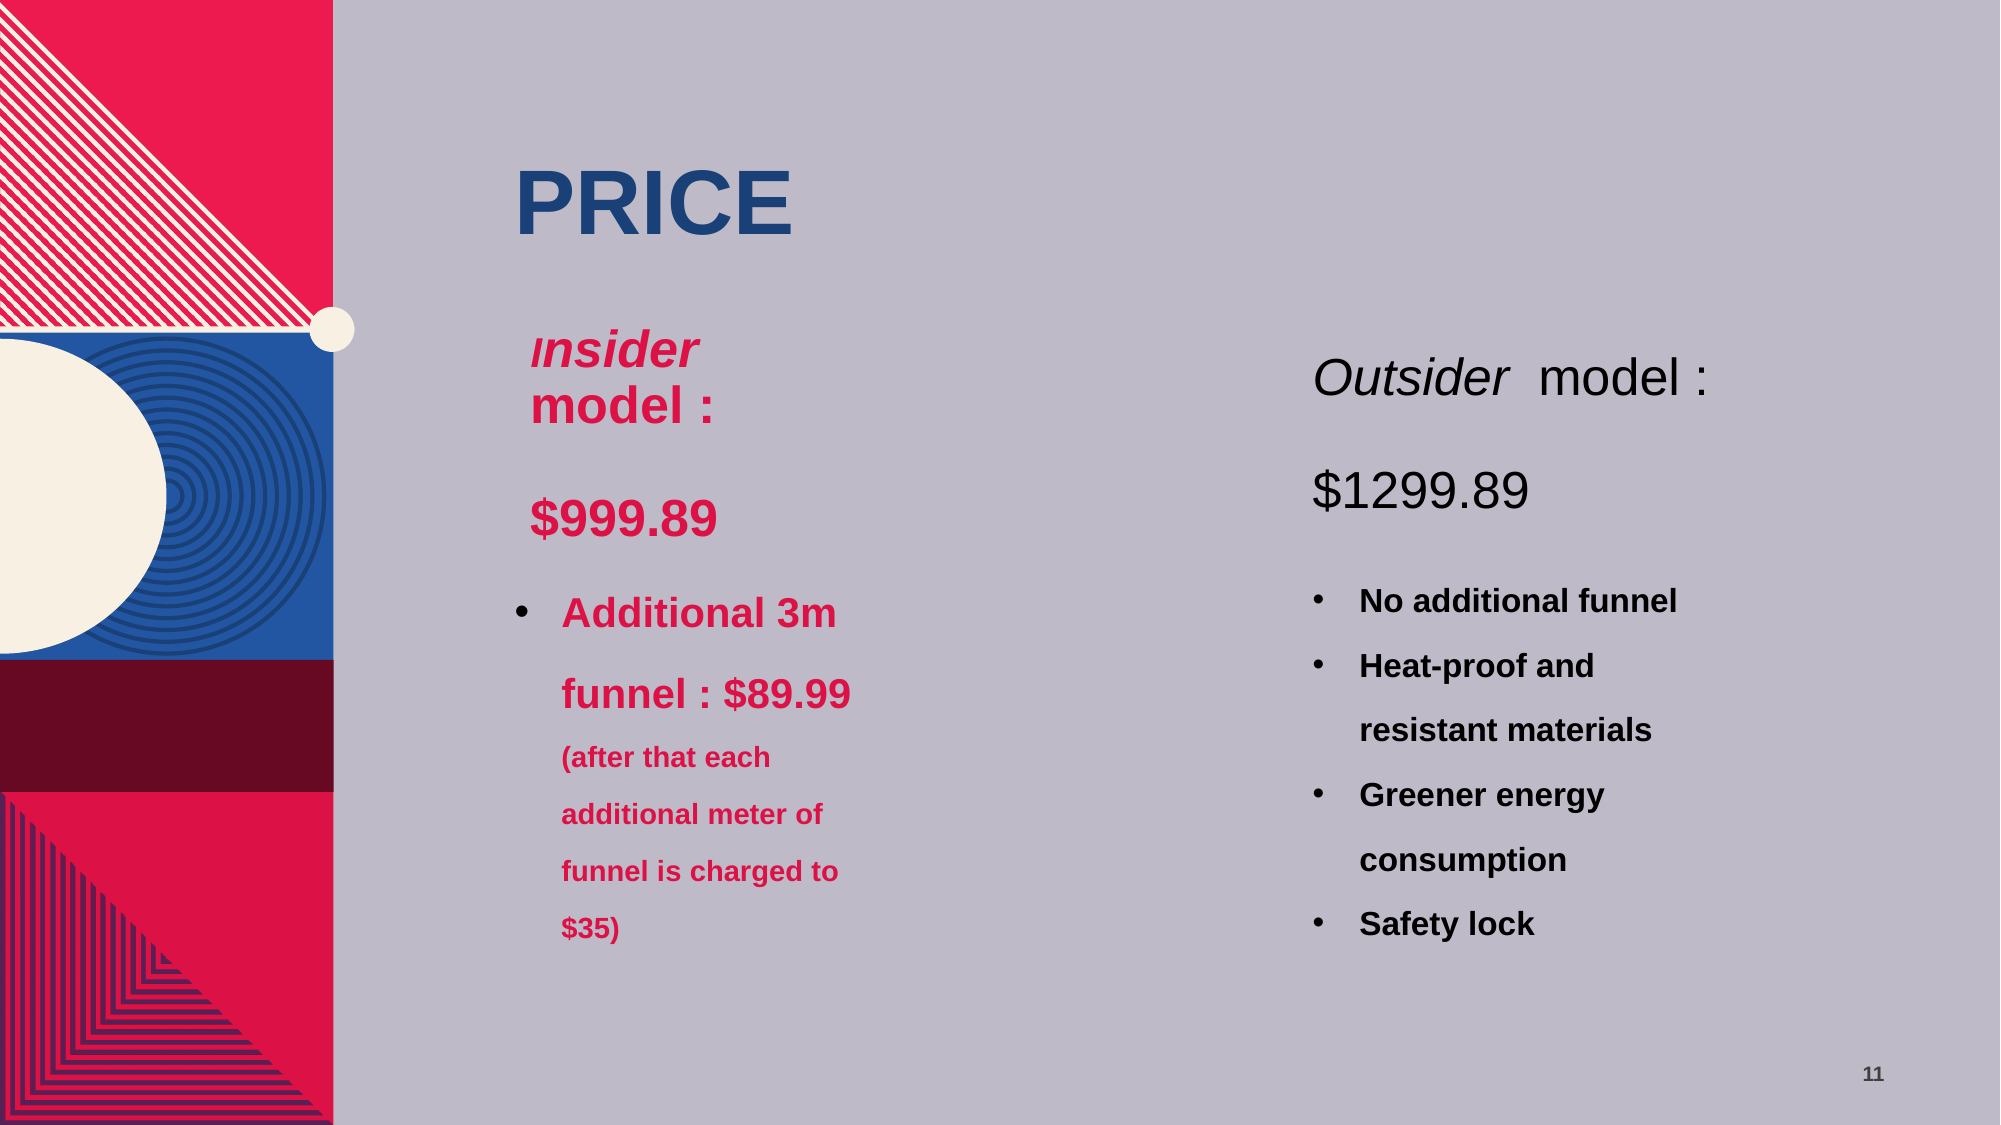

# PRICE

Outsider  model :

$1299.89
Insider  model :

$999.89
Additional 3m funnel : $89.99 (after that each additional meter of  funnel is charged to $35)

No additional funnel
Heat-proof and resistant materials
Greener energy consumption
Safety lock
11